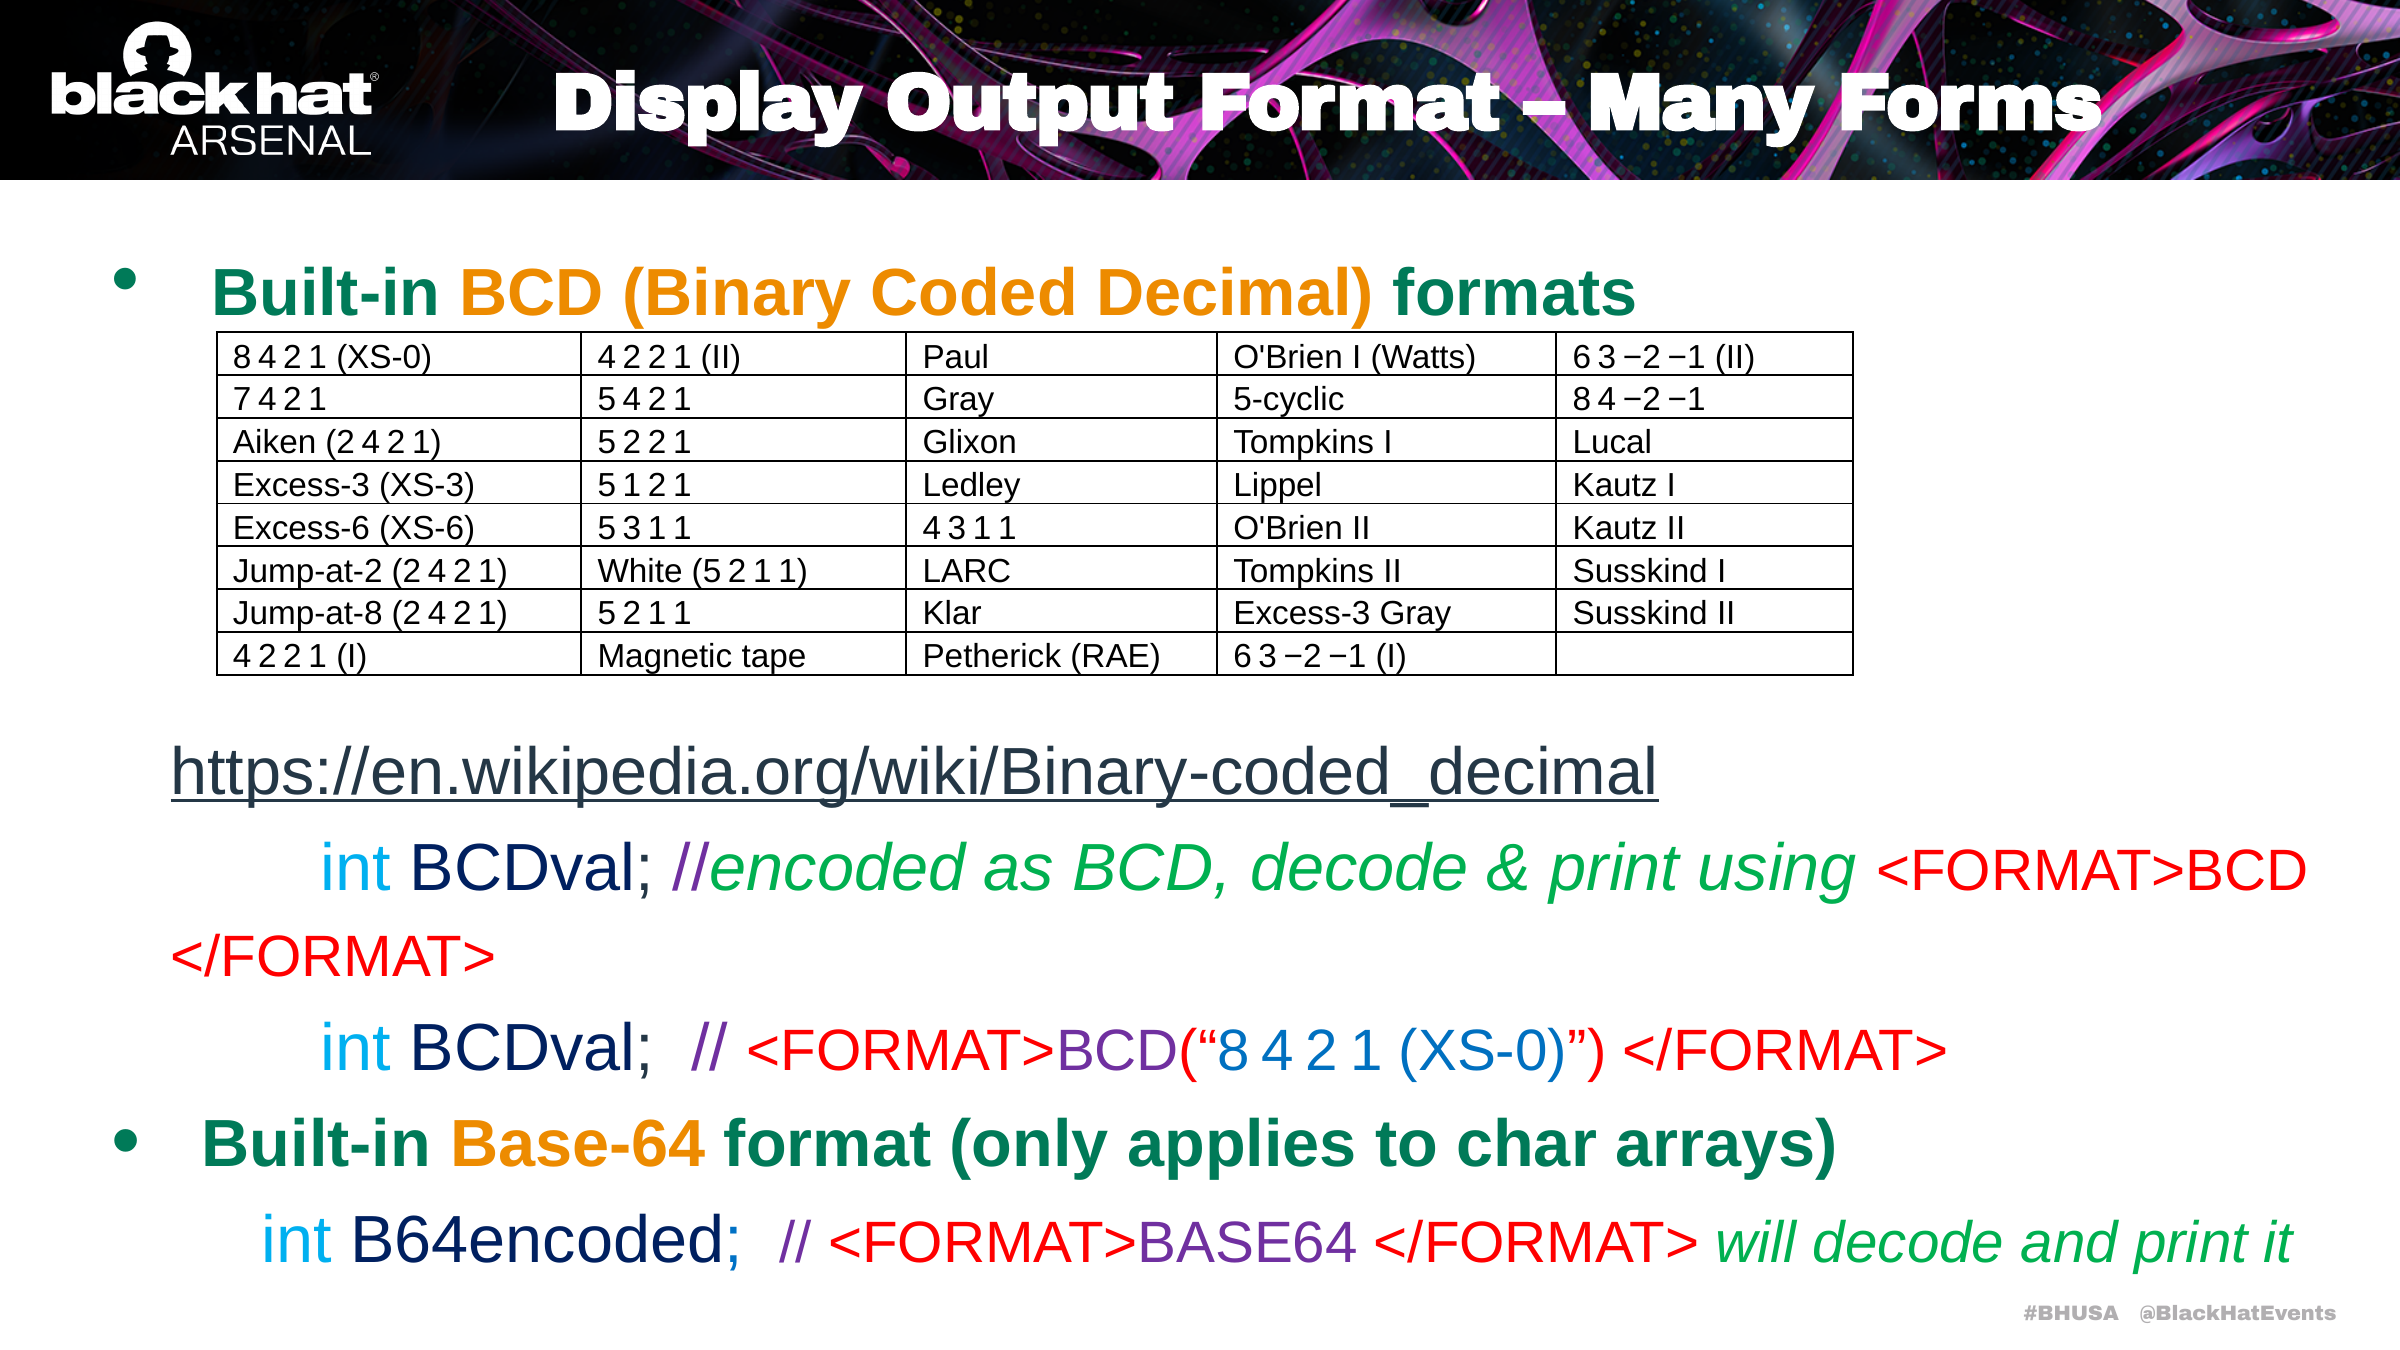

# Display Output Format – Many Forms
  Built-in BCD (Binary Coded Decimal) formats

https://en.wikipedia.org/wiki/Binary-coded_decimal
	int BCDval; //encoded as BCD, decode & print using <FORMAT>BCD </FORMAT>
	int BCDval;  // <FORMAT>BCD(“8 4 2 1 (XS-0)”) </FORMAT>
Built-in Base-64 format (only applies to char arrays)
	int B64encoded;  // <FORMAT>BASE64 </FORMAT> will decode and print it
| 8 4 2 1 (XS-0) | 4 2 2 1 (II) | Paul | O'Brien I (Watts) | 6 3 −2 −1 (II) |
| --- | --- | --- | --- | --- |
| 7 4 2 1 | 5 4 2 1 | Gray | 5-cyclic | 8 4 −2 −1 |
| Aiken (2 4 2 1) | 5 2 2 1 | Glixon | Tompkins I | Lucal |
| Excess-3 (XS-3) | 5 1 2 1 | Ledley | Lippel | Kautz I |
| Excess-6 (XS-6) | 5 3 1 1 | 4 3 1 1 | O'Brien II | Kautz II |
| Jump-at-2 (2 4 2 1) | White (5 2 1 1) | LARC | Tompkins II | Susskind I |
| Jump-at-8 (2 4 2 1) | 5 2 1 1 | Klar | Excess-3 Gray | Susskind II |
| 4 2 2 1 (I) | Magnetic tape | Petherick (RAE) | 6 3 −2 −1 (I) |  |
27